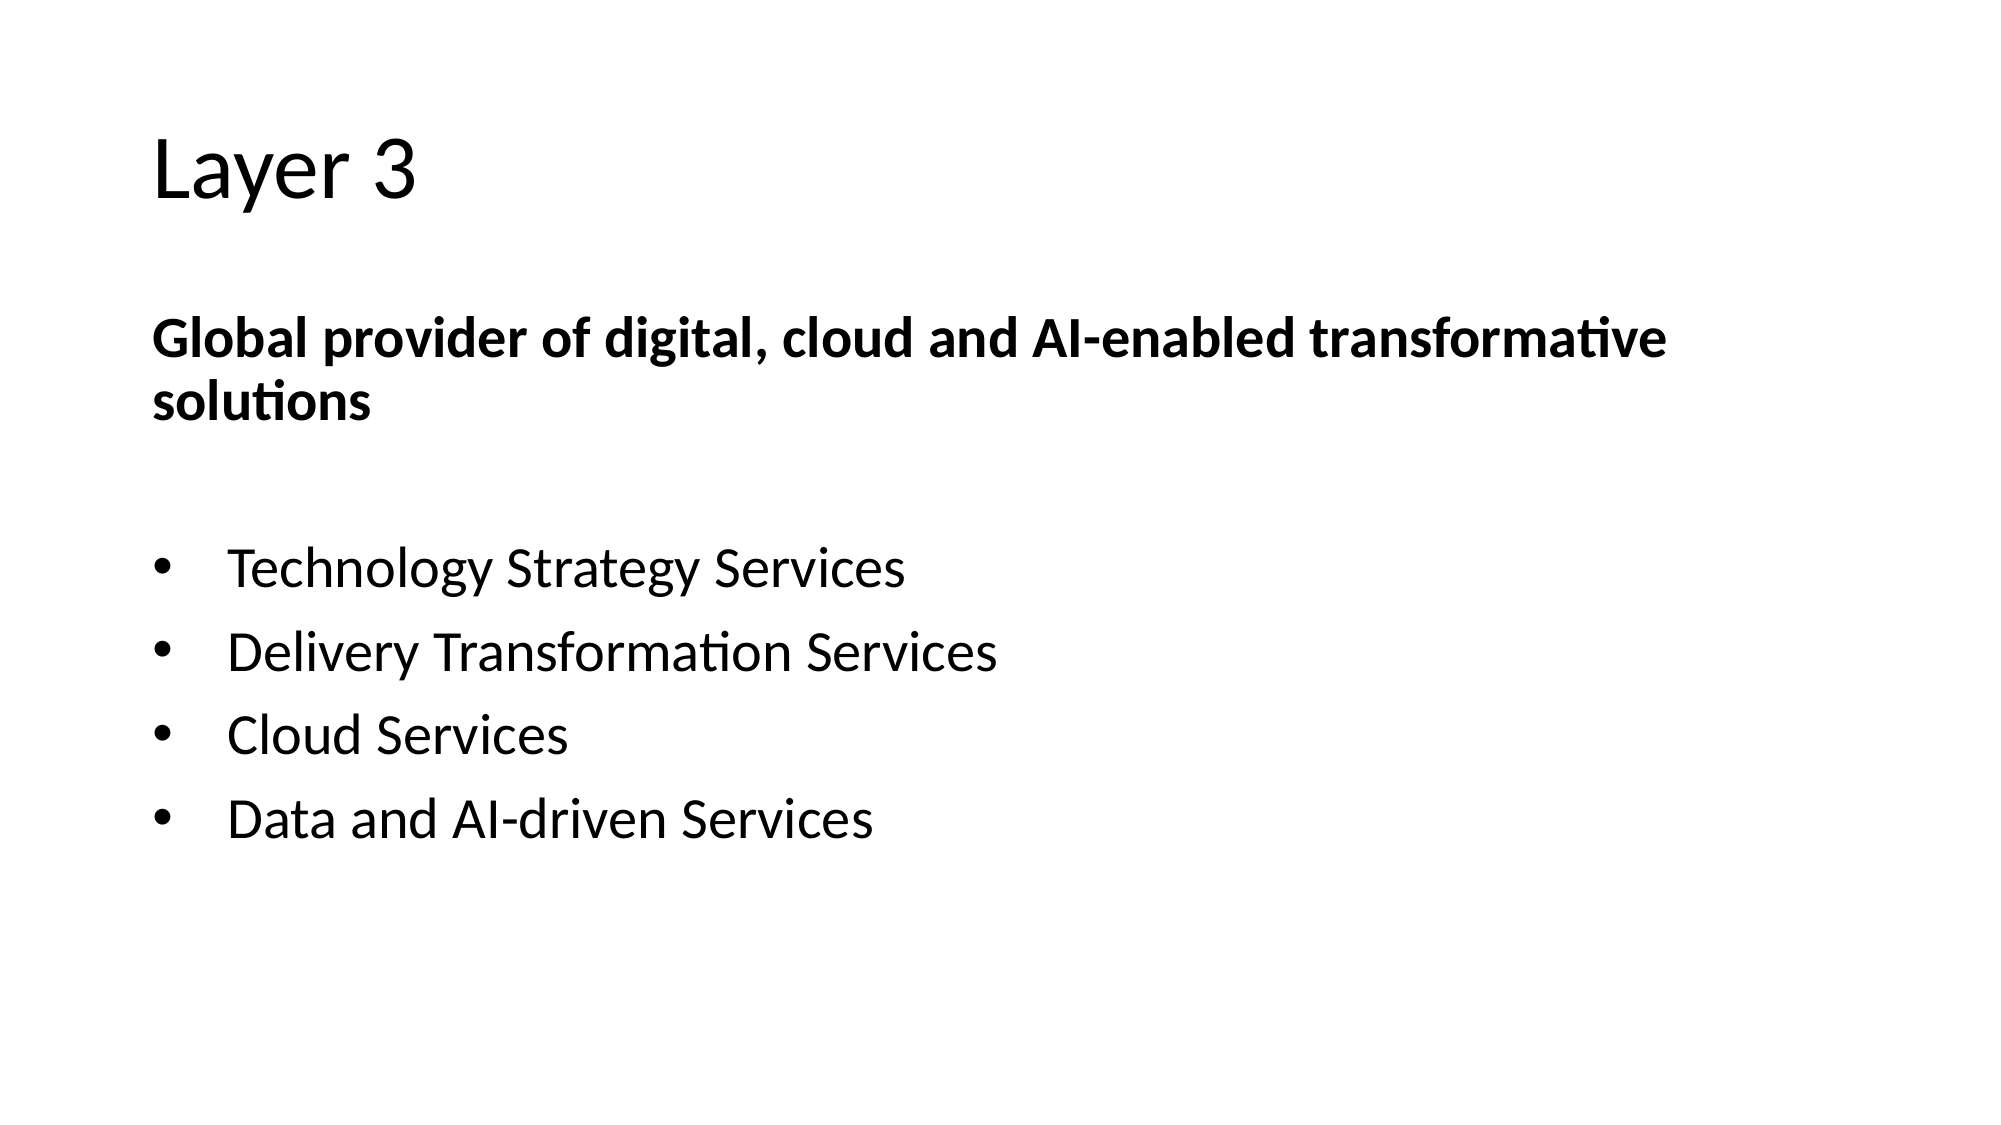

# Layer 3
Global provider of digital, cloud and AI-enabled transformative solutions

Technology Strategy Services
Delivery Transformation Services
Cloud Services
Data and AI-driven Services